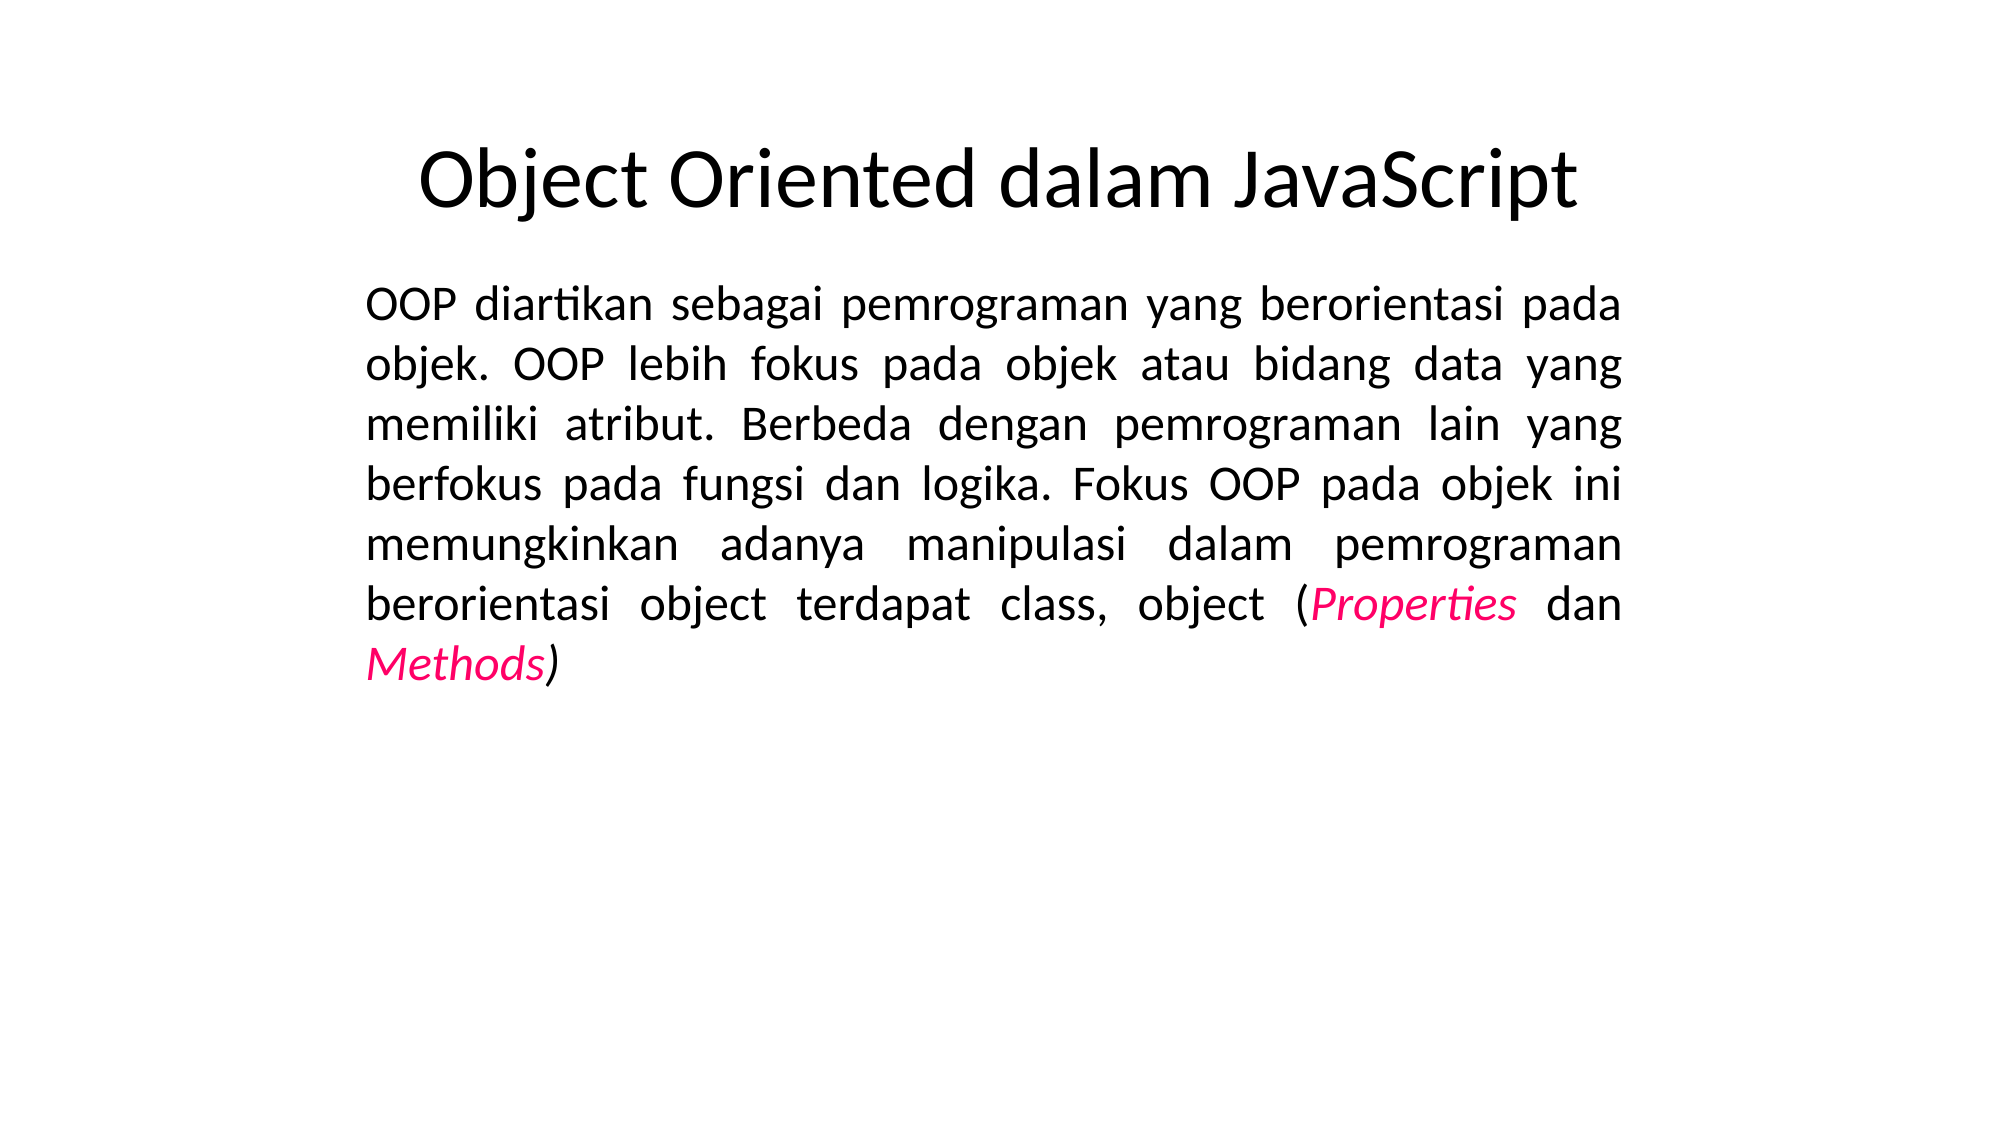

# Object Oriented dalam JavaScript
OOP diartikan sebagai pemrograman yang berorientasi pada objek. OOP lebih fokus pada objek atau bidang data yang memiliki atribut. Berbeda dengan pemrograman lain yang berfokus pada fungsi dan logika. Fokus OOP pada objek ini memungkinkan adanya manipulasi dalam pemrograman berorientasi object terdapat class, object (Properties dan Methods)